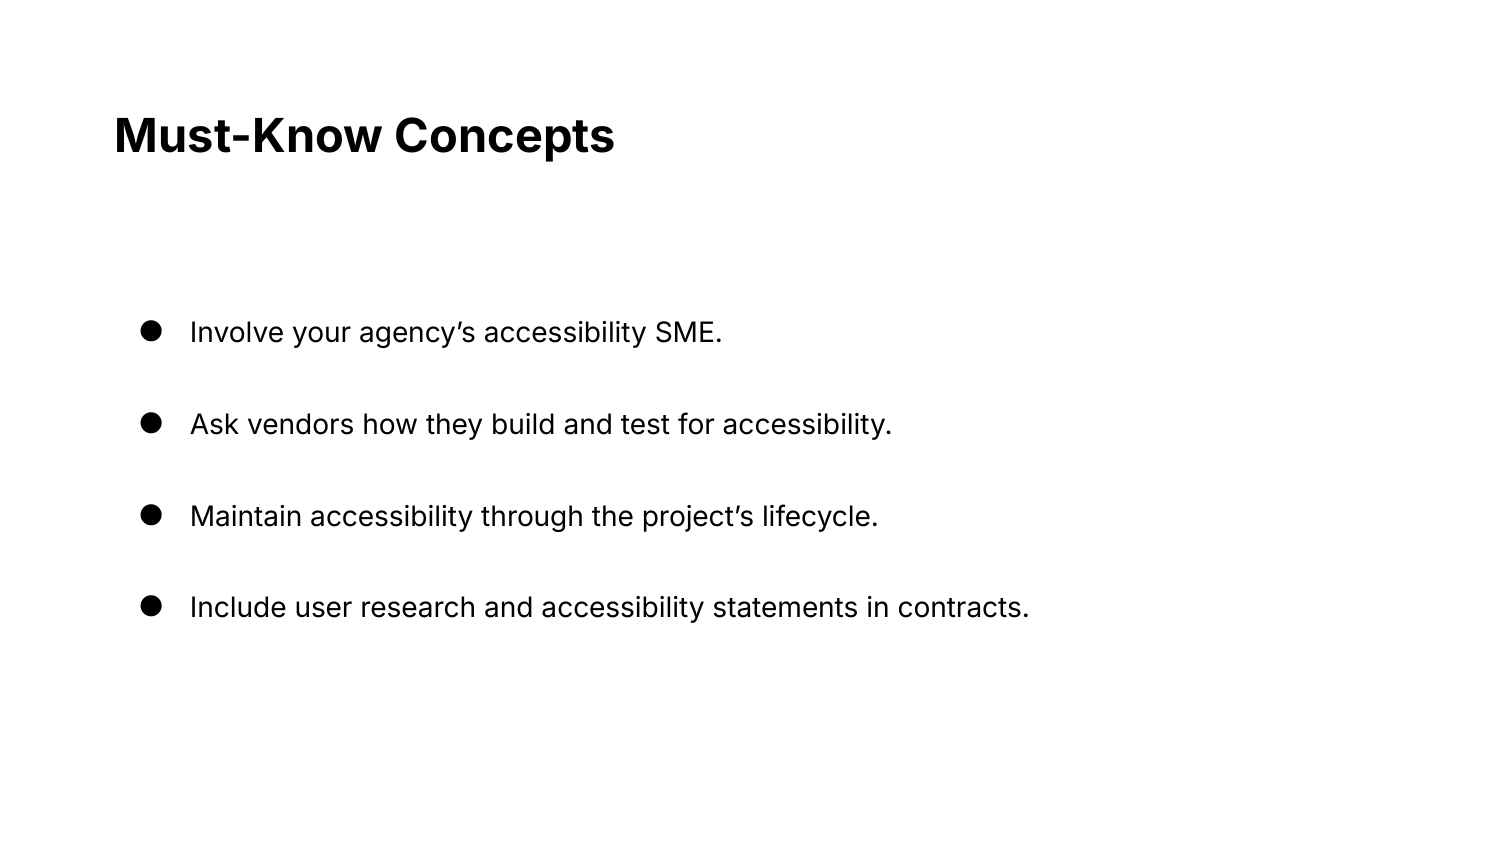

Must-Know Concepts
Involve your agency’s accessibility SME.

Ask vendors how they build and test for accessibility.

Maintain accessibility through the project’s lifecycle.

Include user research and accessibility statements in contracts.